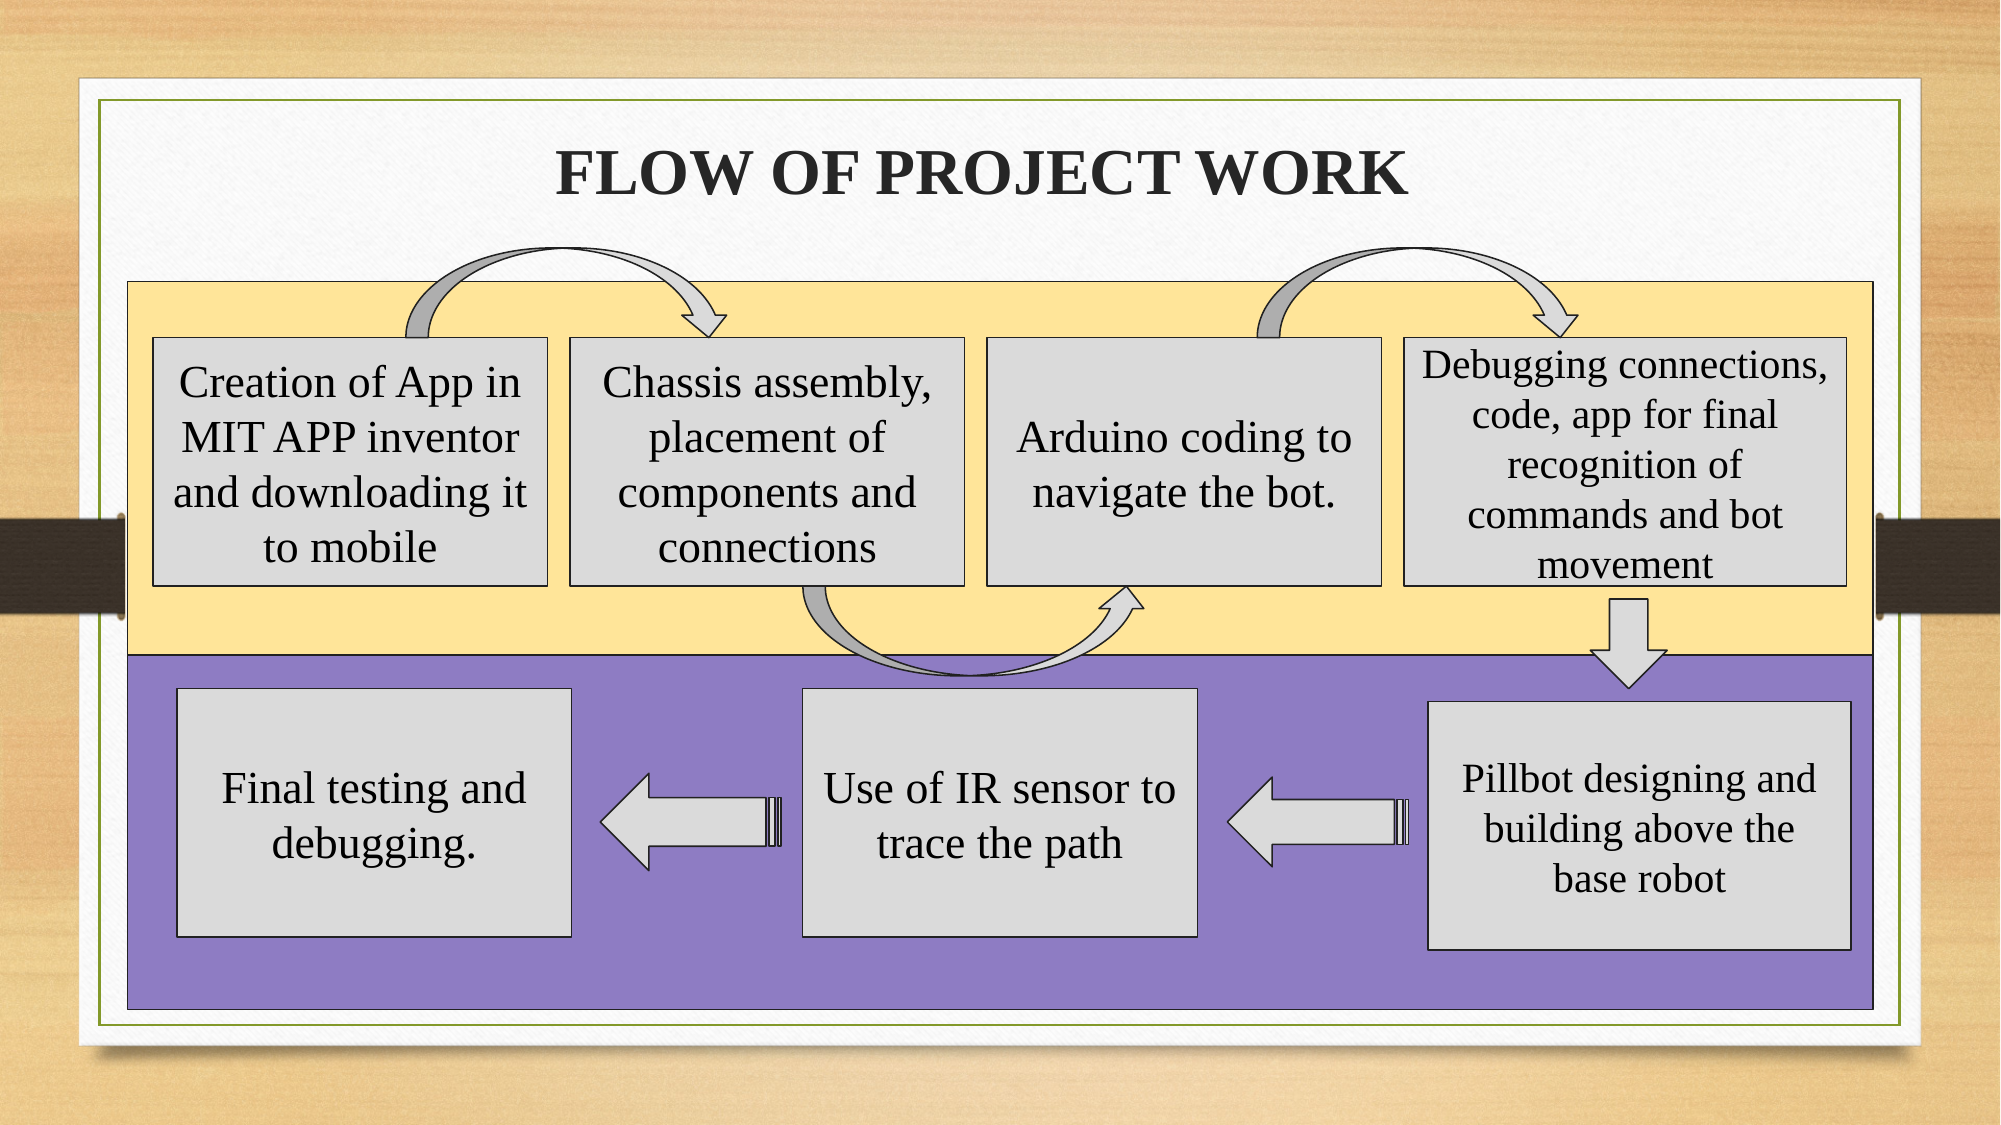

# FLOW OF PROJECT WORK

Creation of App in MIT APP inventor and downloading it to mobile
Chassis assembly, placement of components and connections
Arduino coding to navigate the bot.
Debugging connections, code, app for final recognition of commands and bot movement

Final testing and debugging.
Use of IR sensor to trace the path
Pillbot designing and building above the base robot